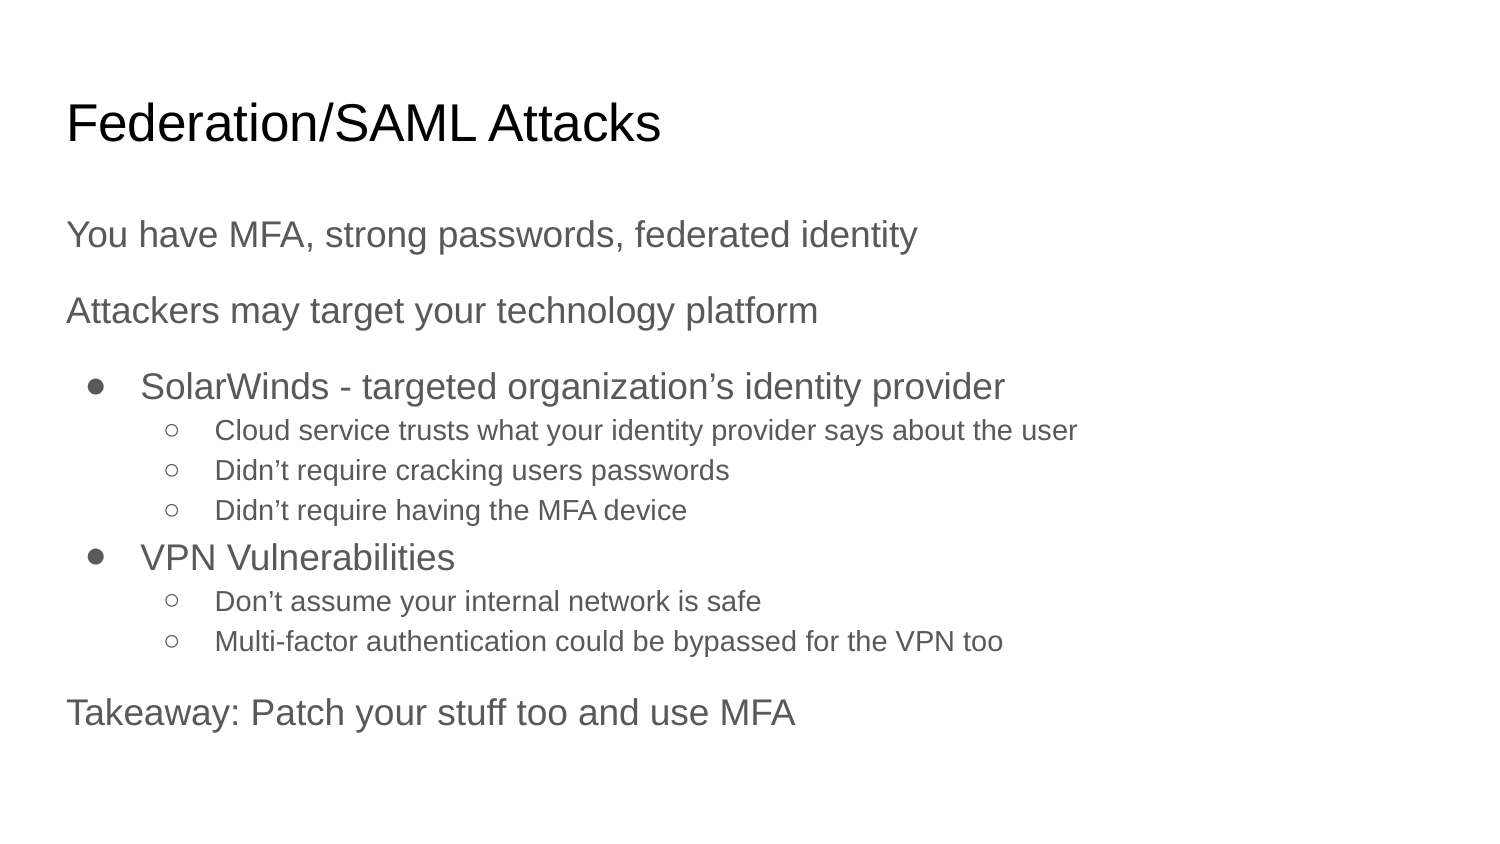

# Federation/SAML Attacks
You have MFA, strong passwords, federated identity
Attackers may target your technology platform
SolarWinds - targeted organization’s identity provider
Cloud service trusts what your identity provider says about the user
Didn’t require cracking users passwords
Didn’t require having the MFA device
VPN Vulnerabilities
Don’t assume your internal network is safe
Multi-factor authentication could be bypassed for the VPN too
Takeaway: Patch your stuff too and use MFA